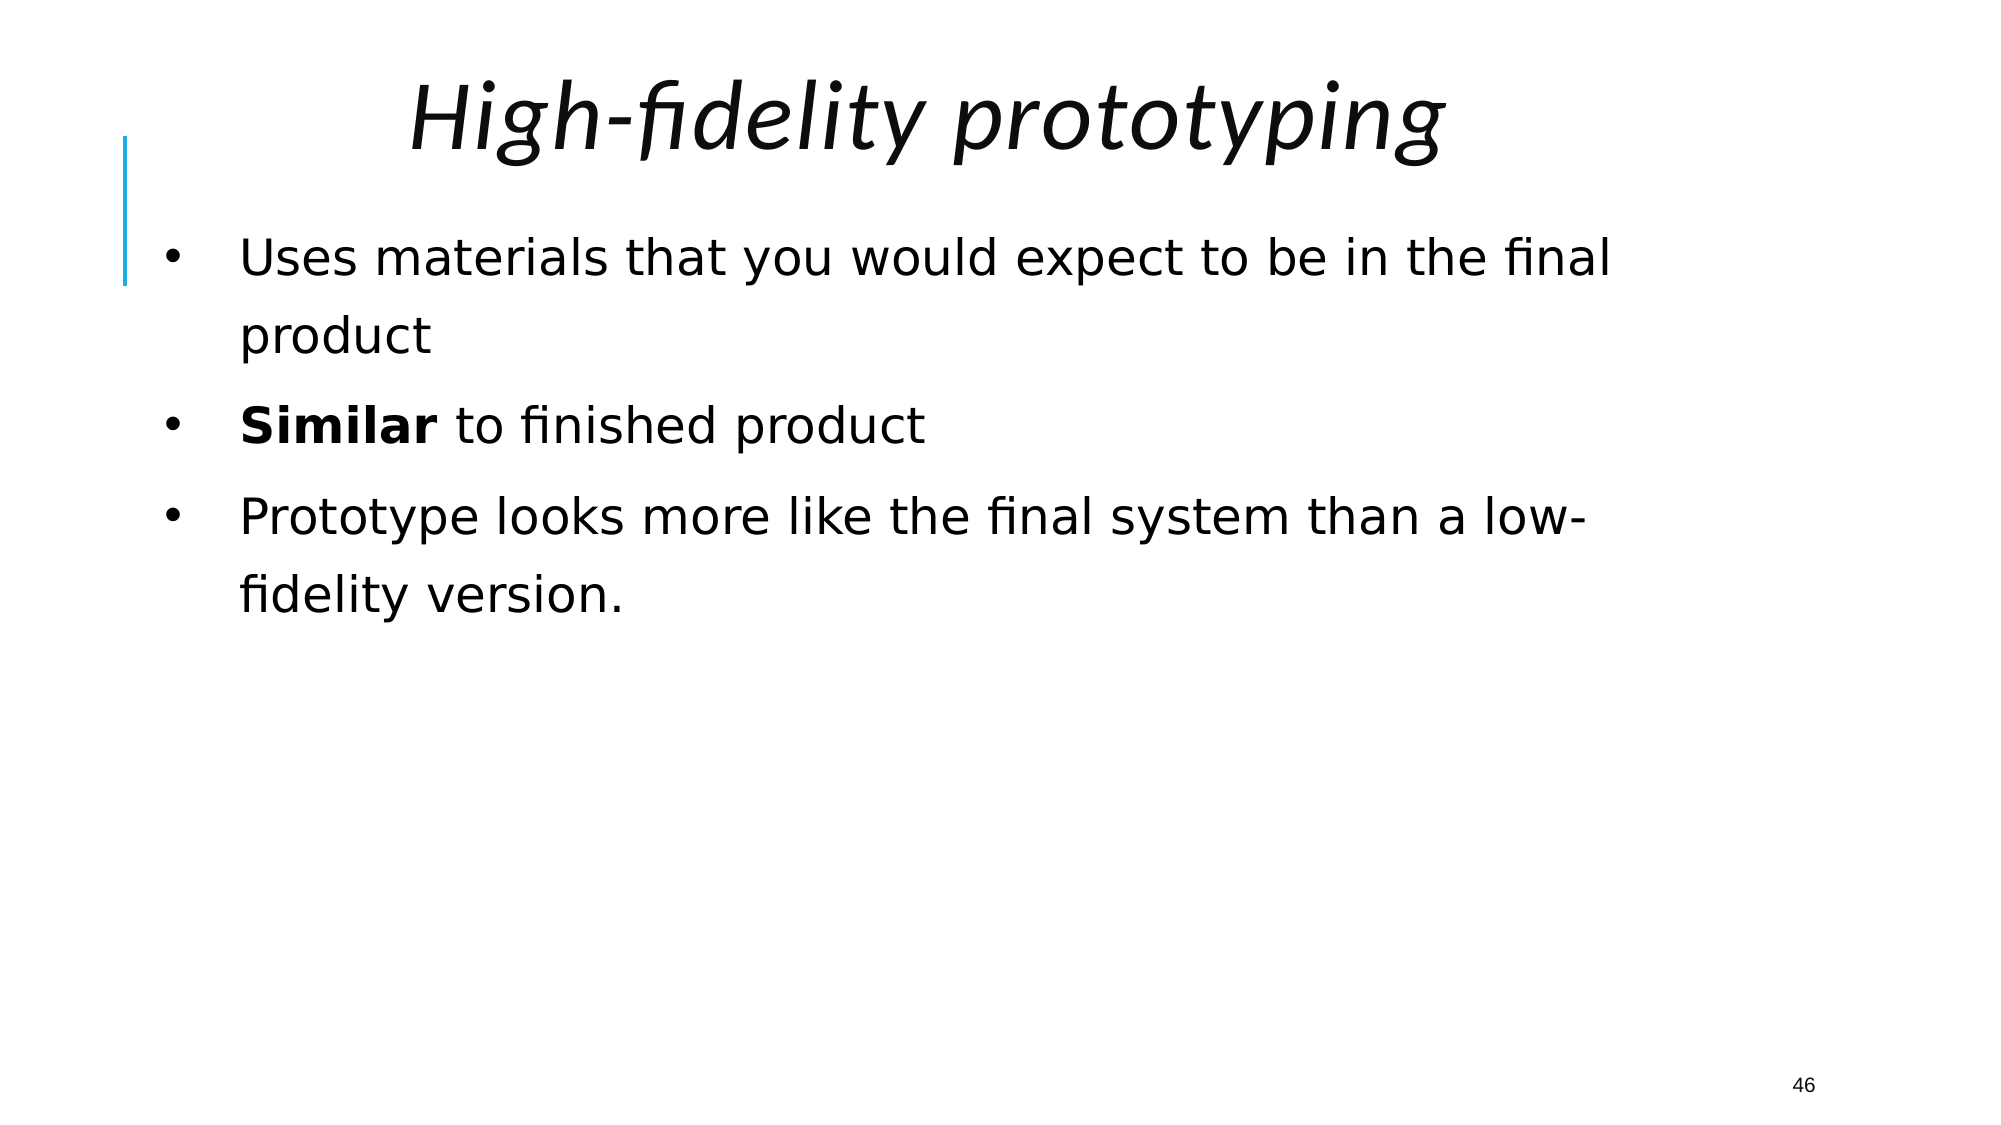

# High-fidelity prototyping

Uses materials that you would expect to be in the final product
Similar to finished product
Prototype looks more like the final system than a low-fidelity version.

46